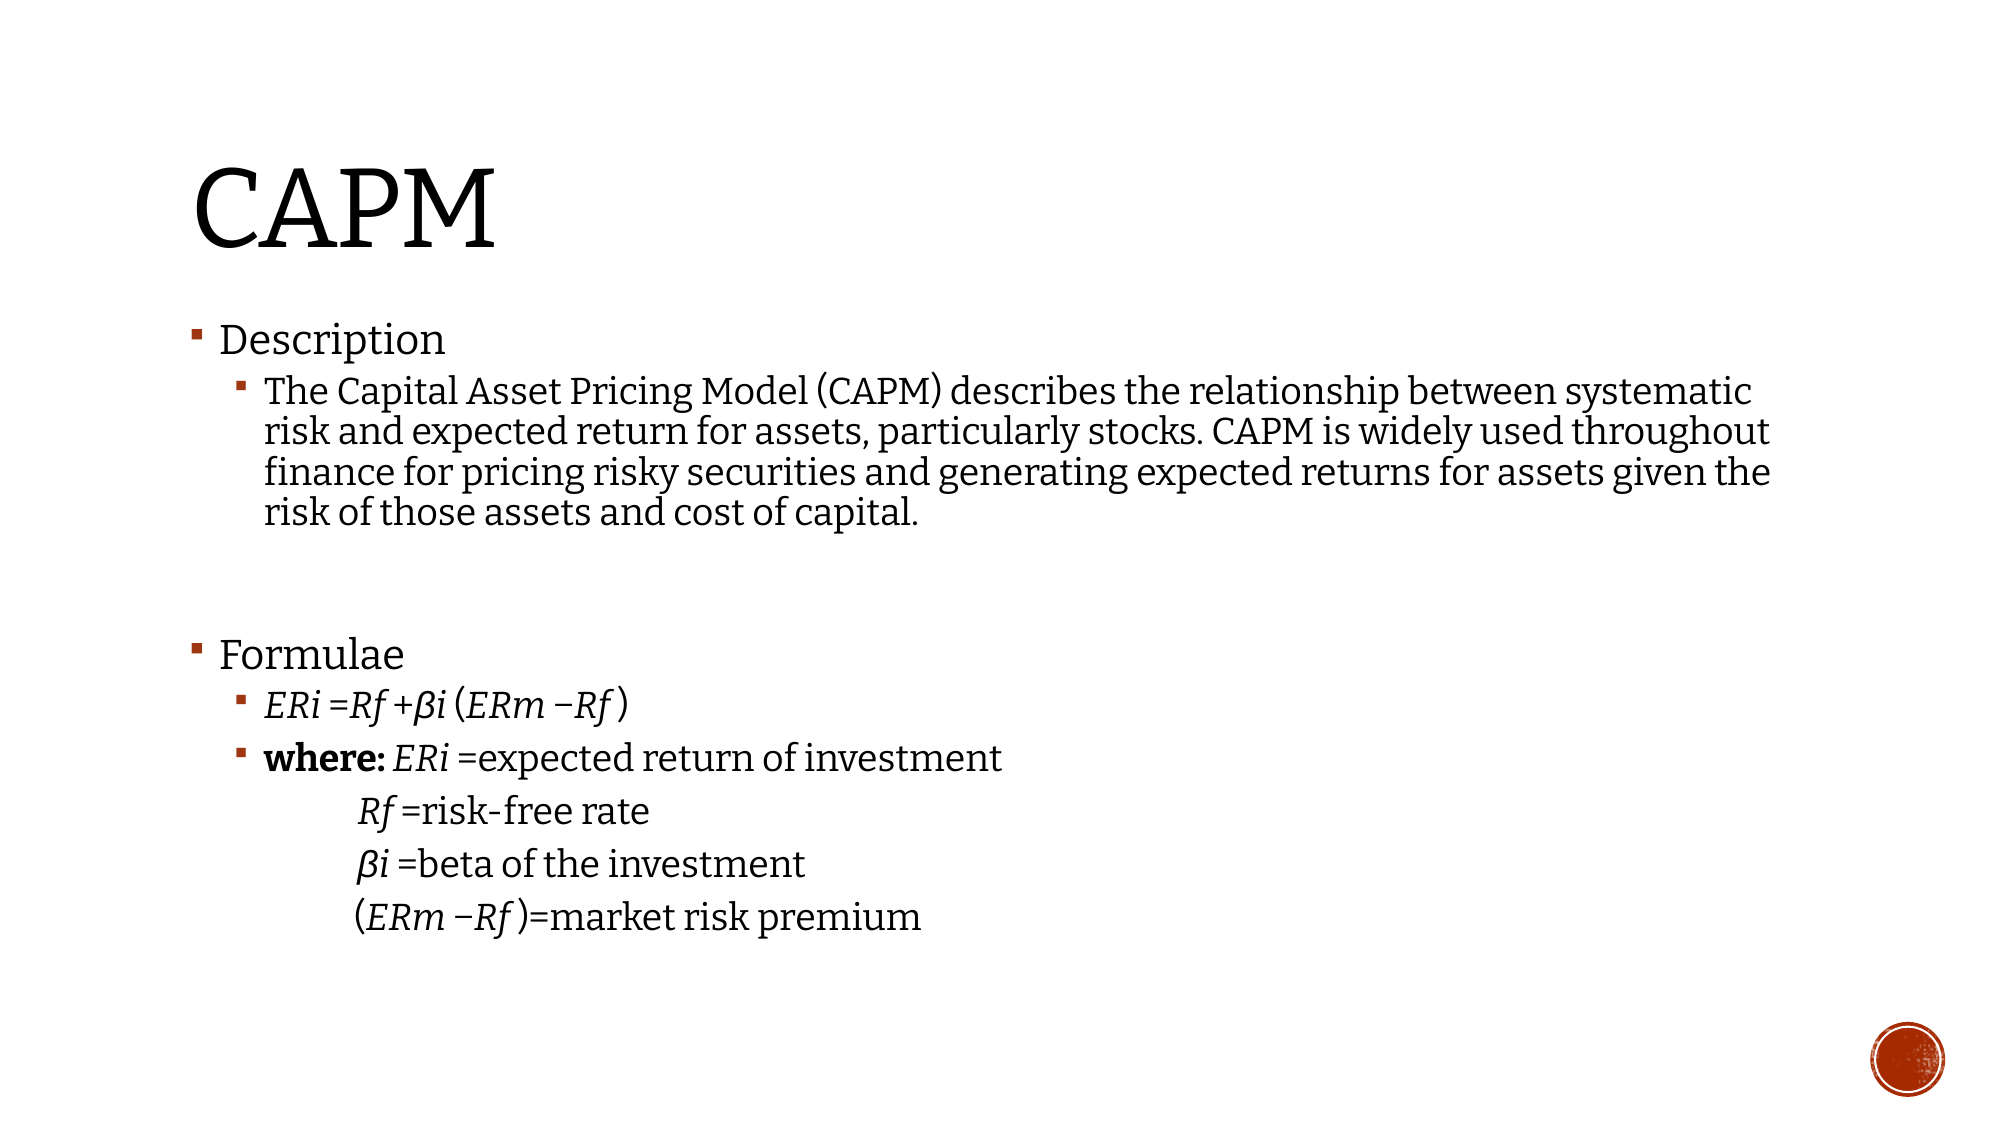

# CAPM
Description
The Capital Asset Pricing Model (CAPM) describes the relationship between systematic risk and expected return for assets, particularly stocks. CAPM is widely used throughout finance for pricing risky securities and generating expected returns for assets given the risk of those assets and cost of capital.

Formulae
ERi =Rf +βi (ERm −Rf )
where: ERi =expected return of investment
                 Rf =risk-free rate
                 βi =beta of the investment
                (ERm −Rf )=market risk premium